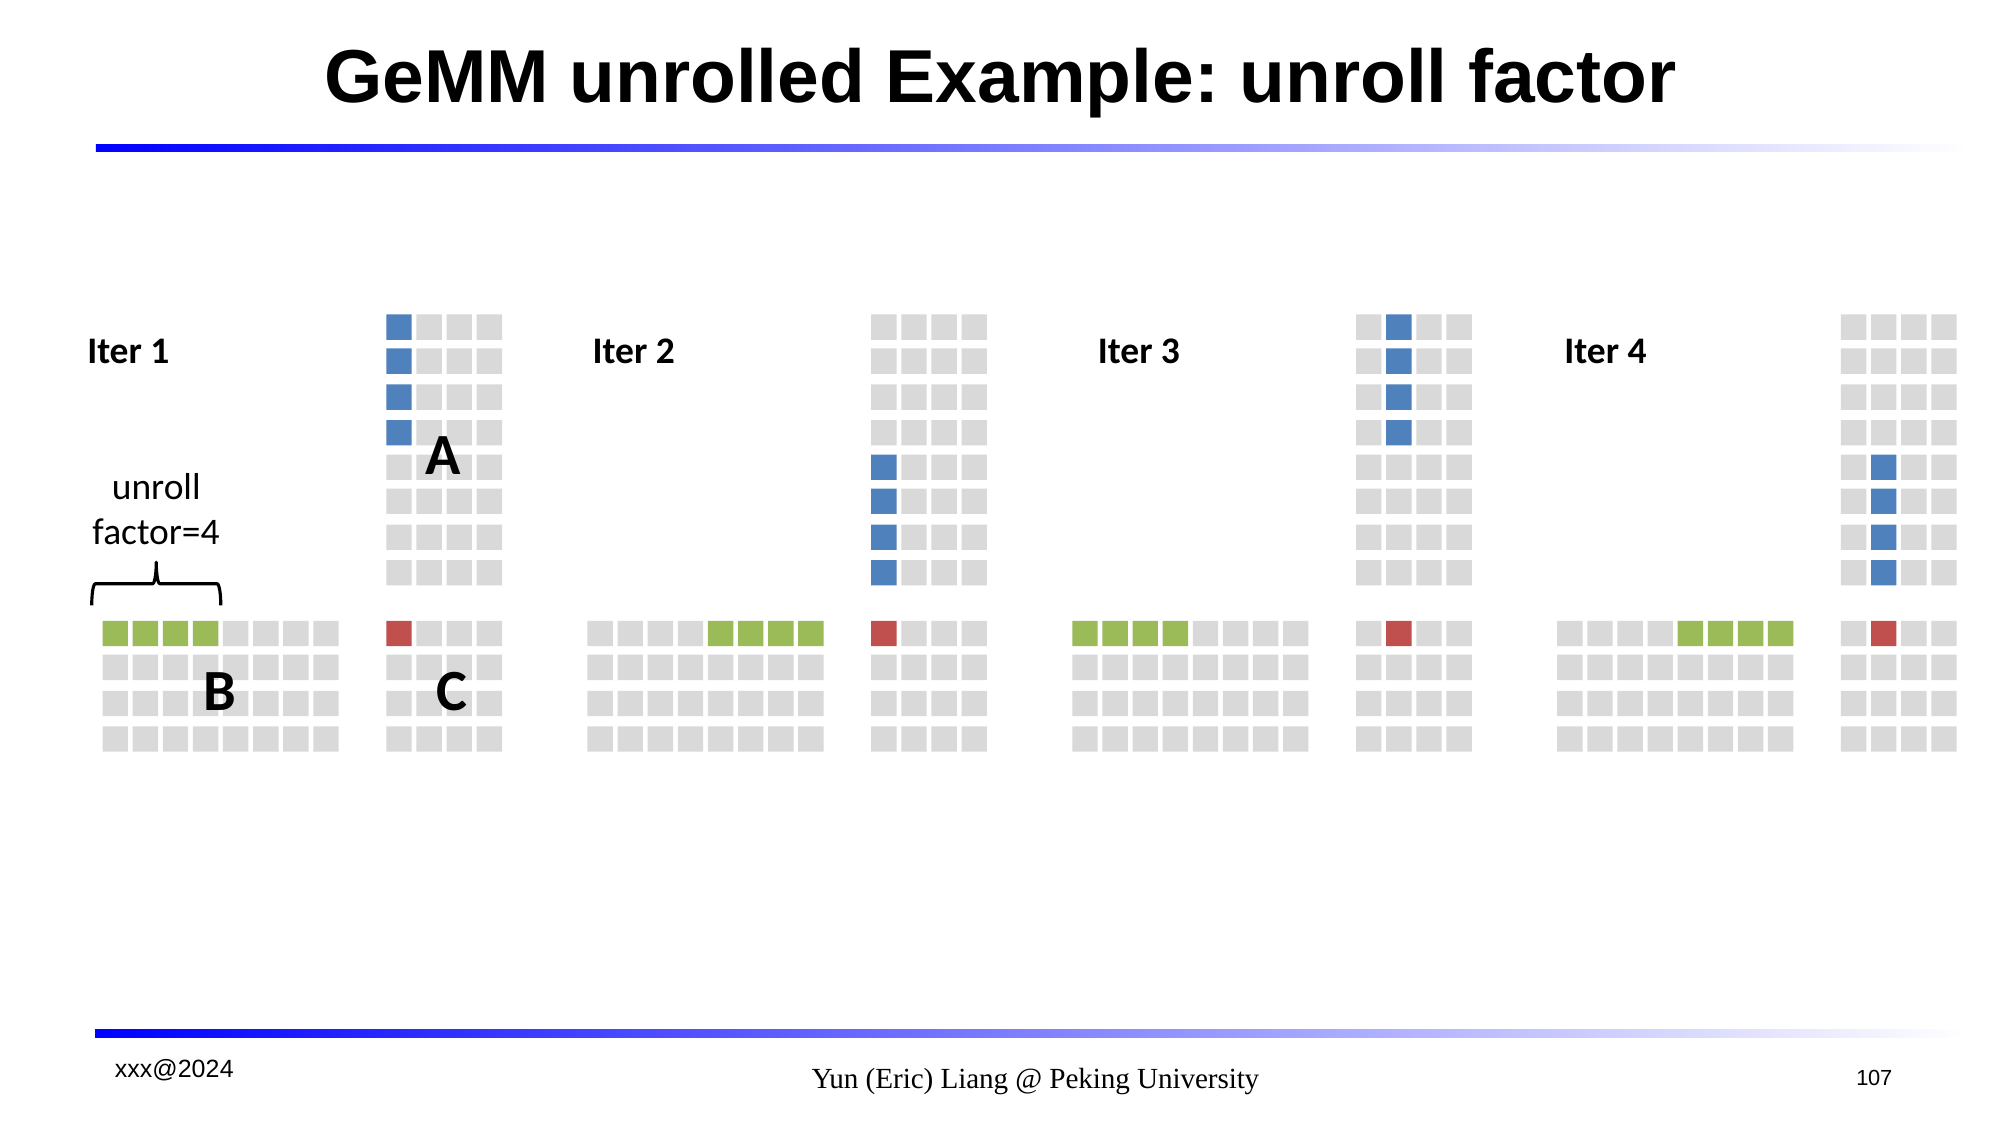

# GeMM unrolled Example: unroll factor

Iter 1
Iter 2
Iter 3
Iter 4
A
unroll factor=4

B
C
xxx@2024
Yun (Eric) Liang @ Peking University
107